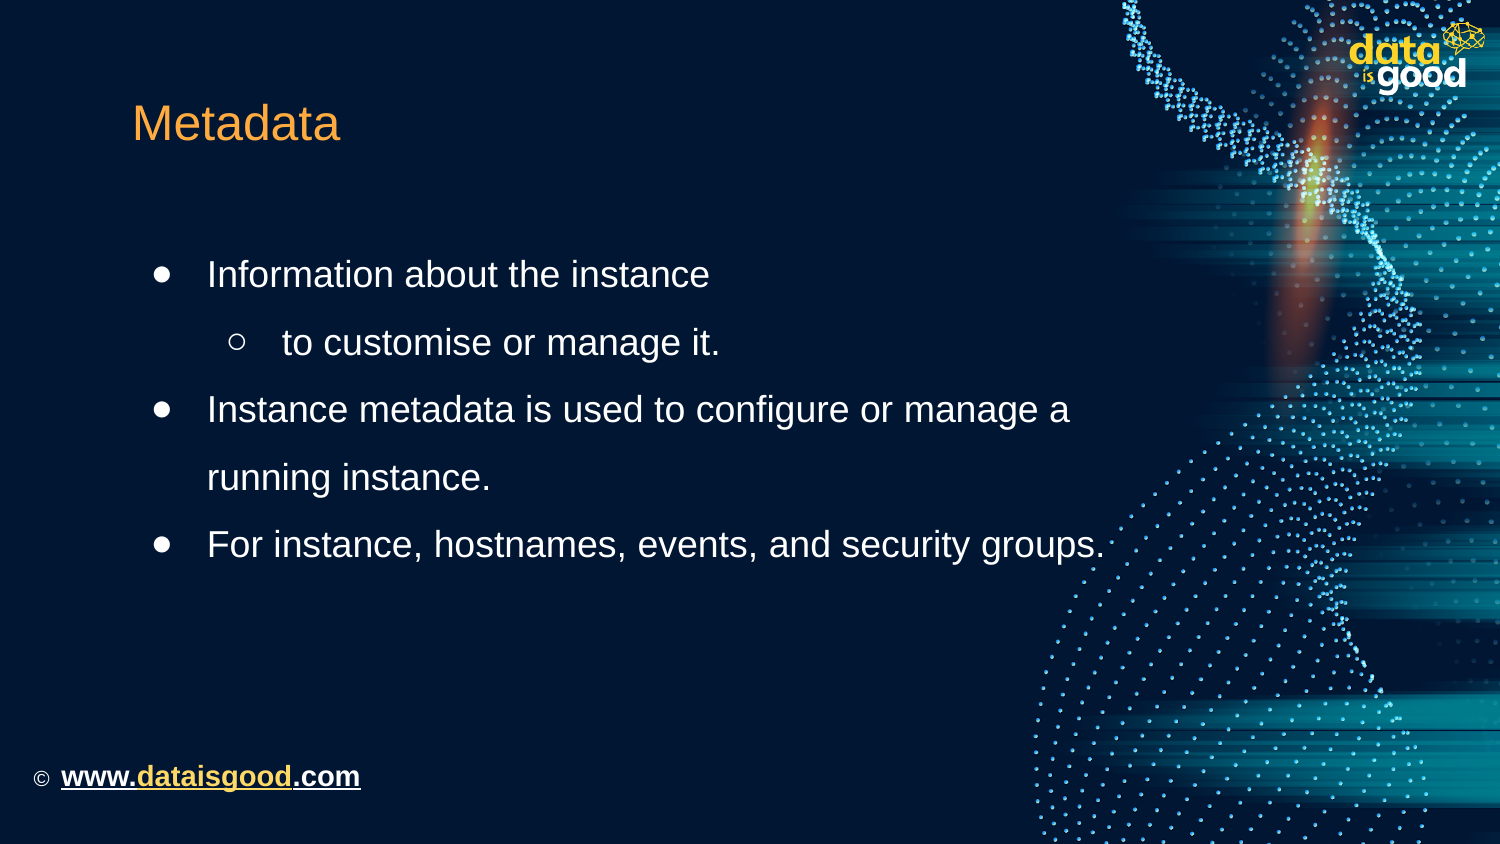

# Metadata
Information about the instance
to customise or manage it.
Instance metadata is used to configure or manage a running instance.
For instance, hostnames, events, and security groups.